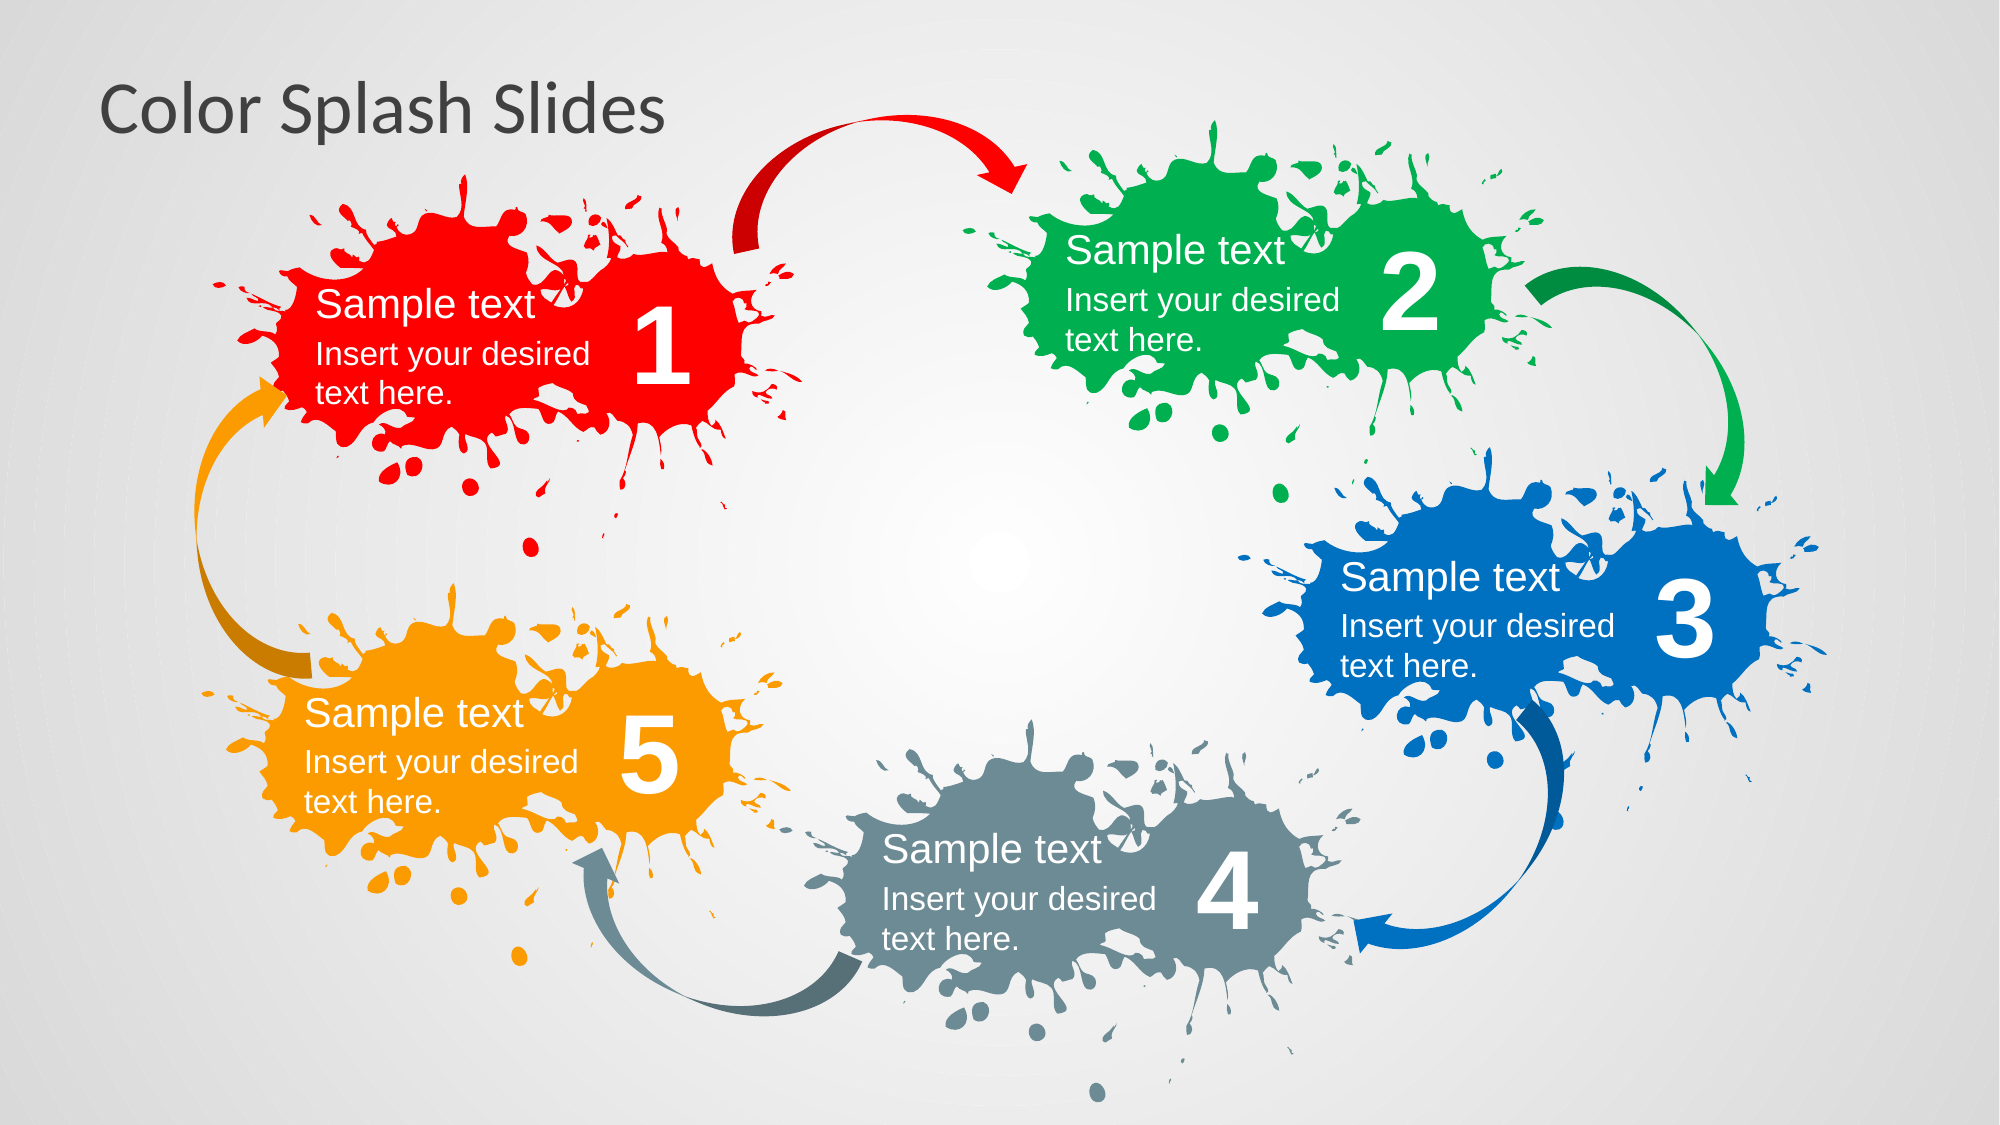

# Color Splash Slides

2
Sample text
Insert your desired
text here.

1
Sample text
Insert your desired
text here.

3
Sample text
Insert your desired
text here.

5
Sample text
Insert your desired
text here.

4
Sample text
Insert your desired
text here.